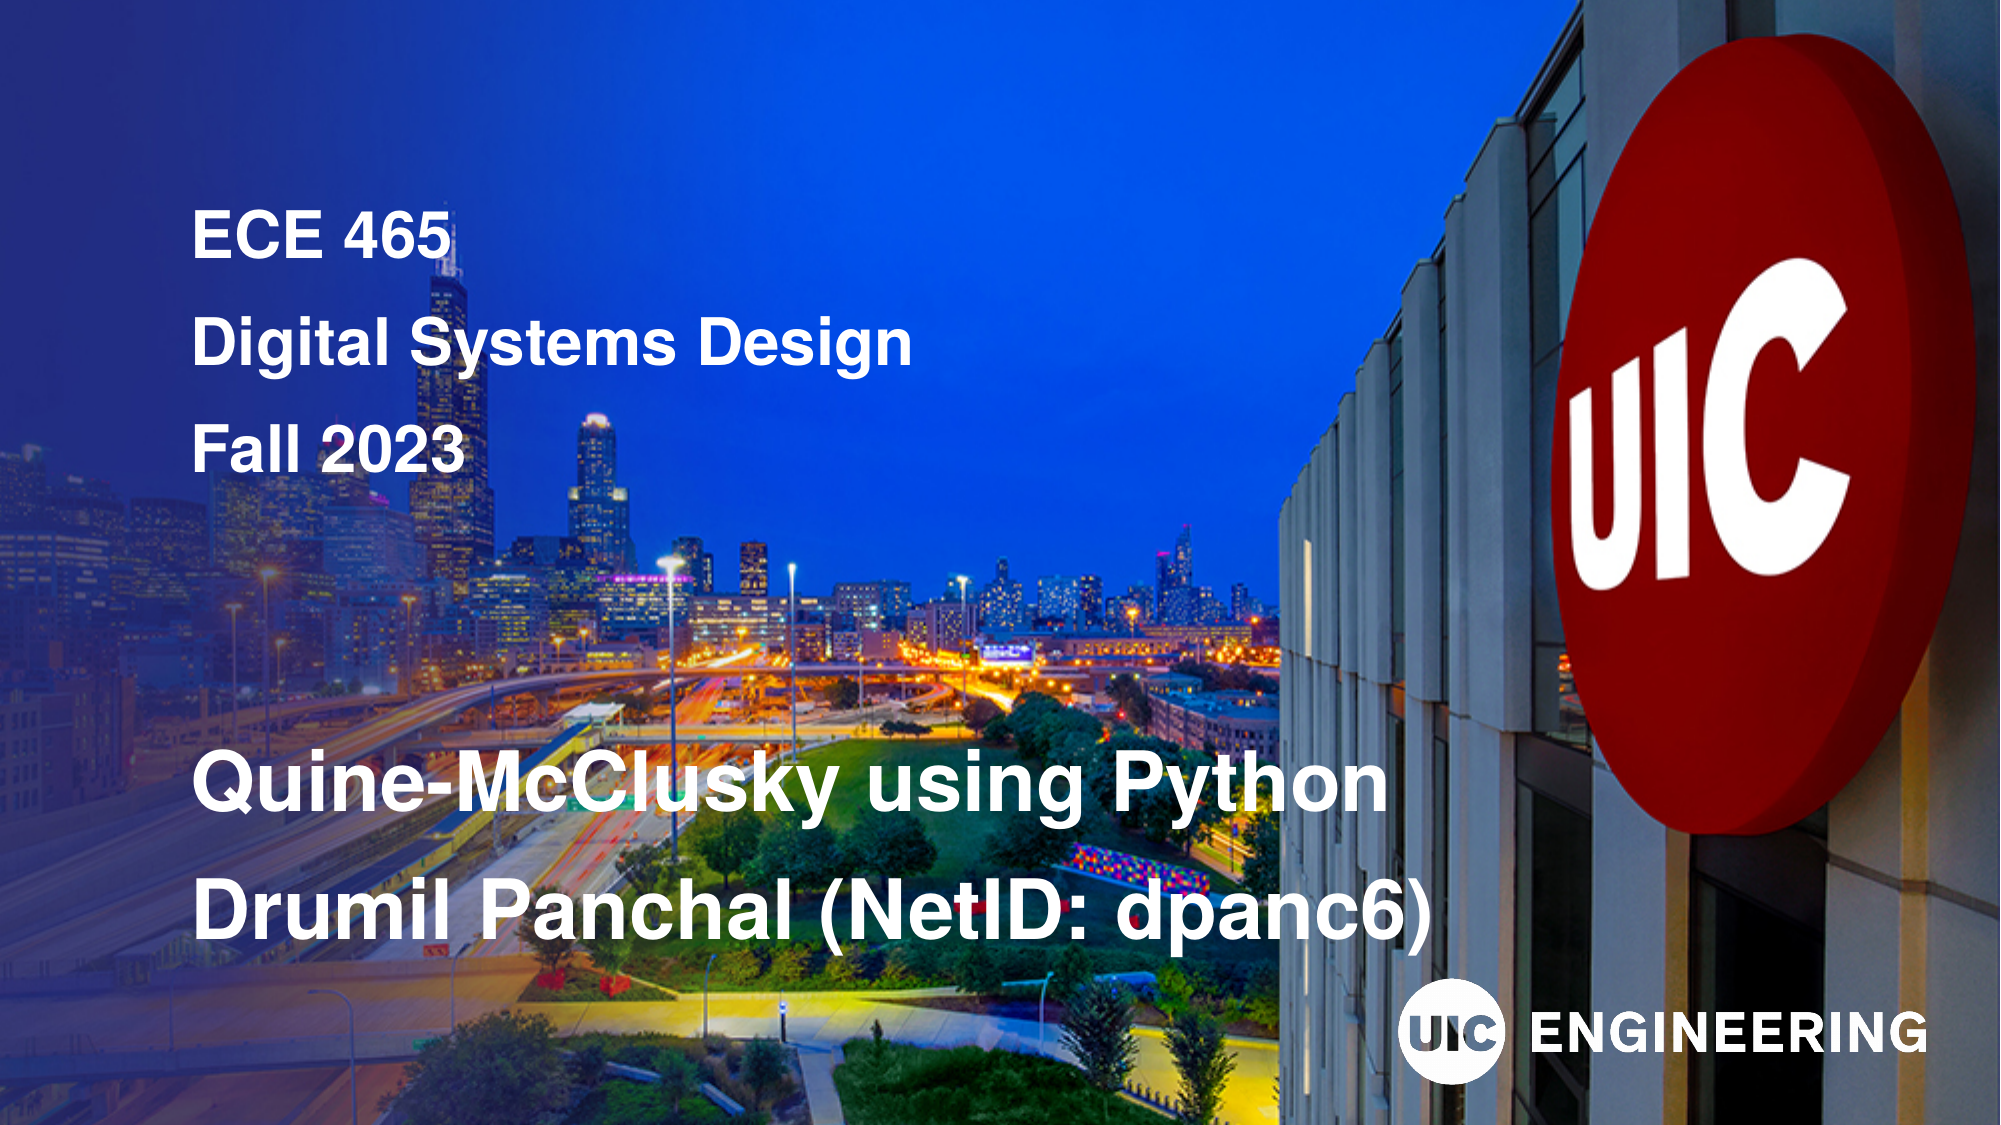

ECE 465
Digital Systems Design
Fall 2023
Quine-McClusky using Python
Drumil Panchal (NetID: dpanc6)